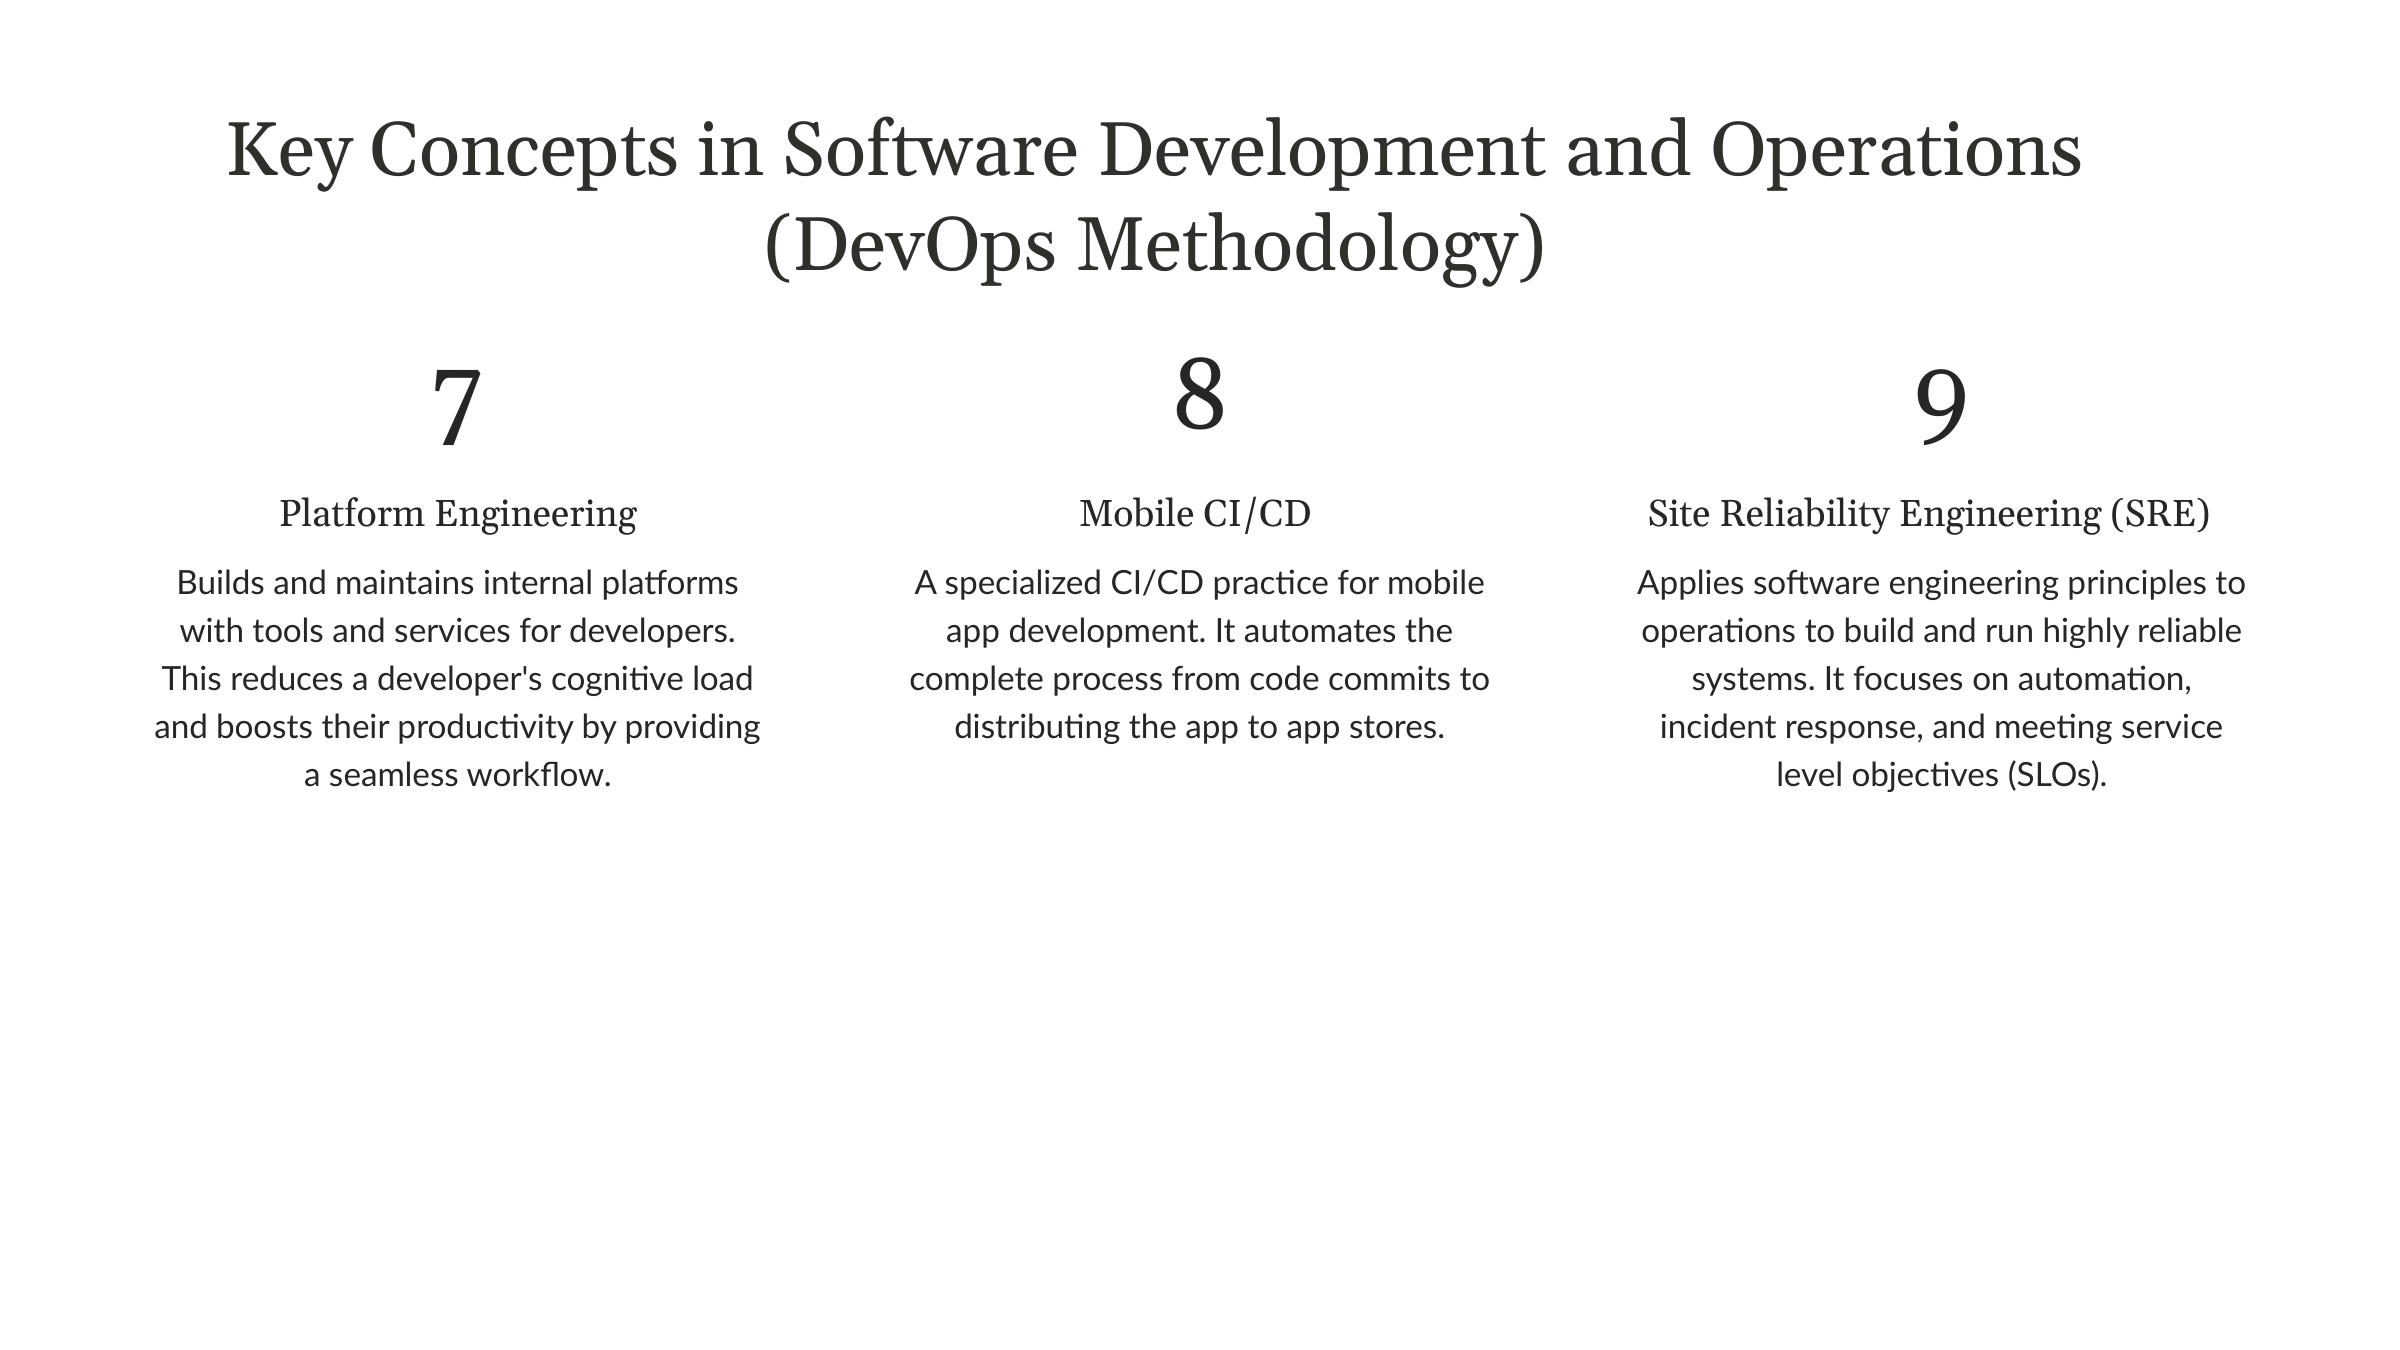

Key Concepts in Software Development and Operations (DevOps Methodology)
7
8
9
Platform Engineering
Mobile CI/CD
Site Reliability Engineering (SRE)
Builds and maintains internal platforms with tools and services for developers. This reduces a developer's cognitive load and boosts their productivity by providing a seamless workflow.
A specialized CI/CD practice for mobile app development. It automates the complete process from code commits to distributing the app to app stores.
Applies software engineering principles to operations to build and run highly reliable systems. It focuses on automation, incident response, and meeting service level objectives (SLOs).